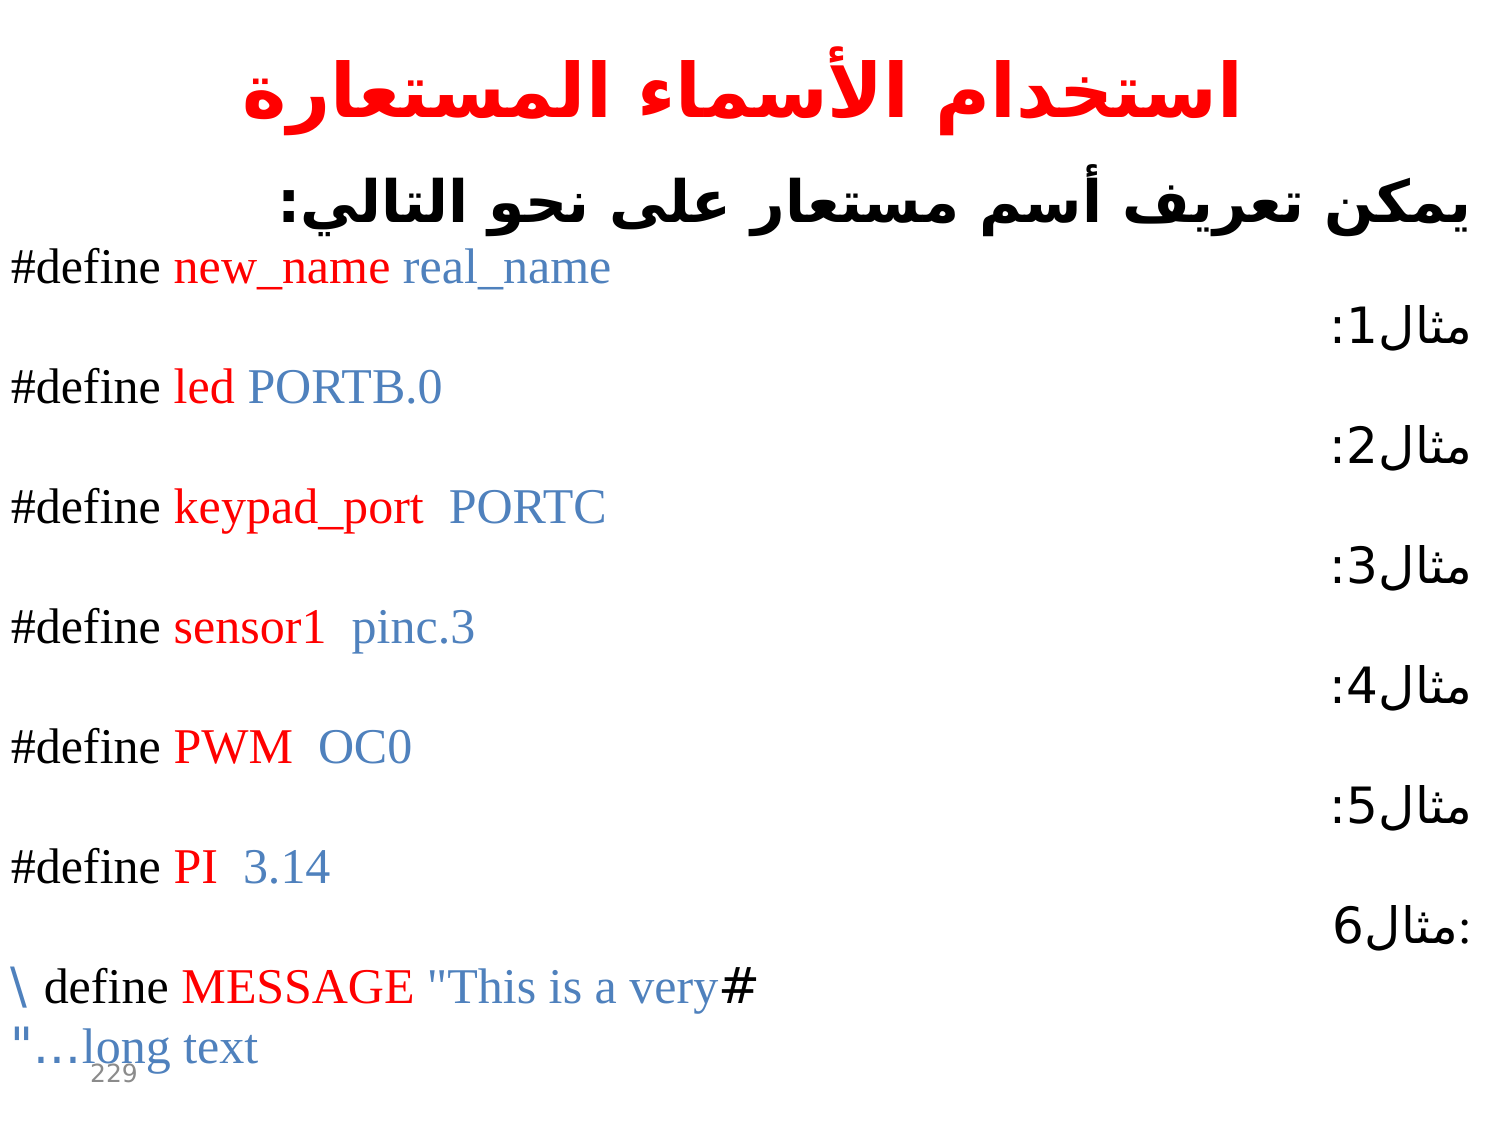

استخدام الأسماء المستعارة
يمكن تعريف أسم مستعار على نحو التالي:
#define new_name real_name
مثال1:
#define led PORTB.0
مثال2:
#define keypad_port  PORTC
مثال3:
#define sensor1  pinc.3
مثال4:
#define PWM  OC0
مثال5:
#define PI  3.14
مثال6:
#define MESSAGE "This is a very \
long text..."

229